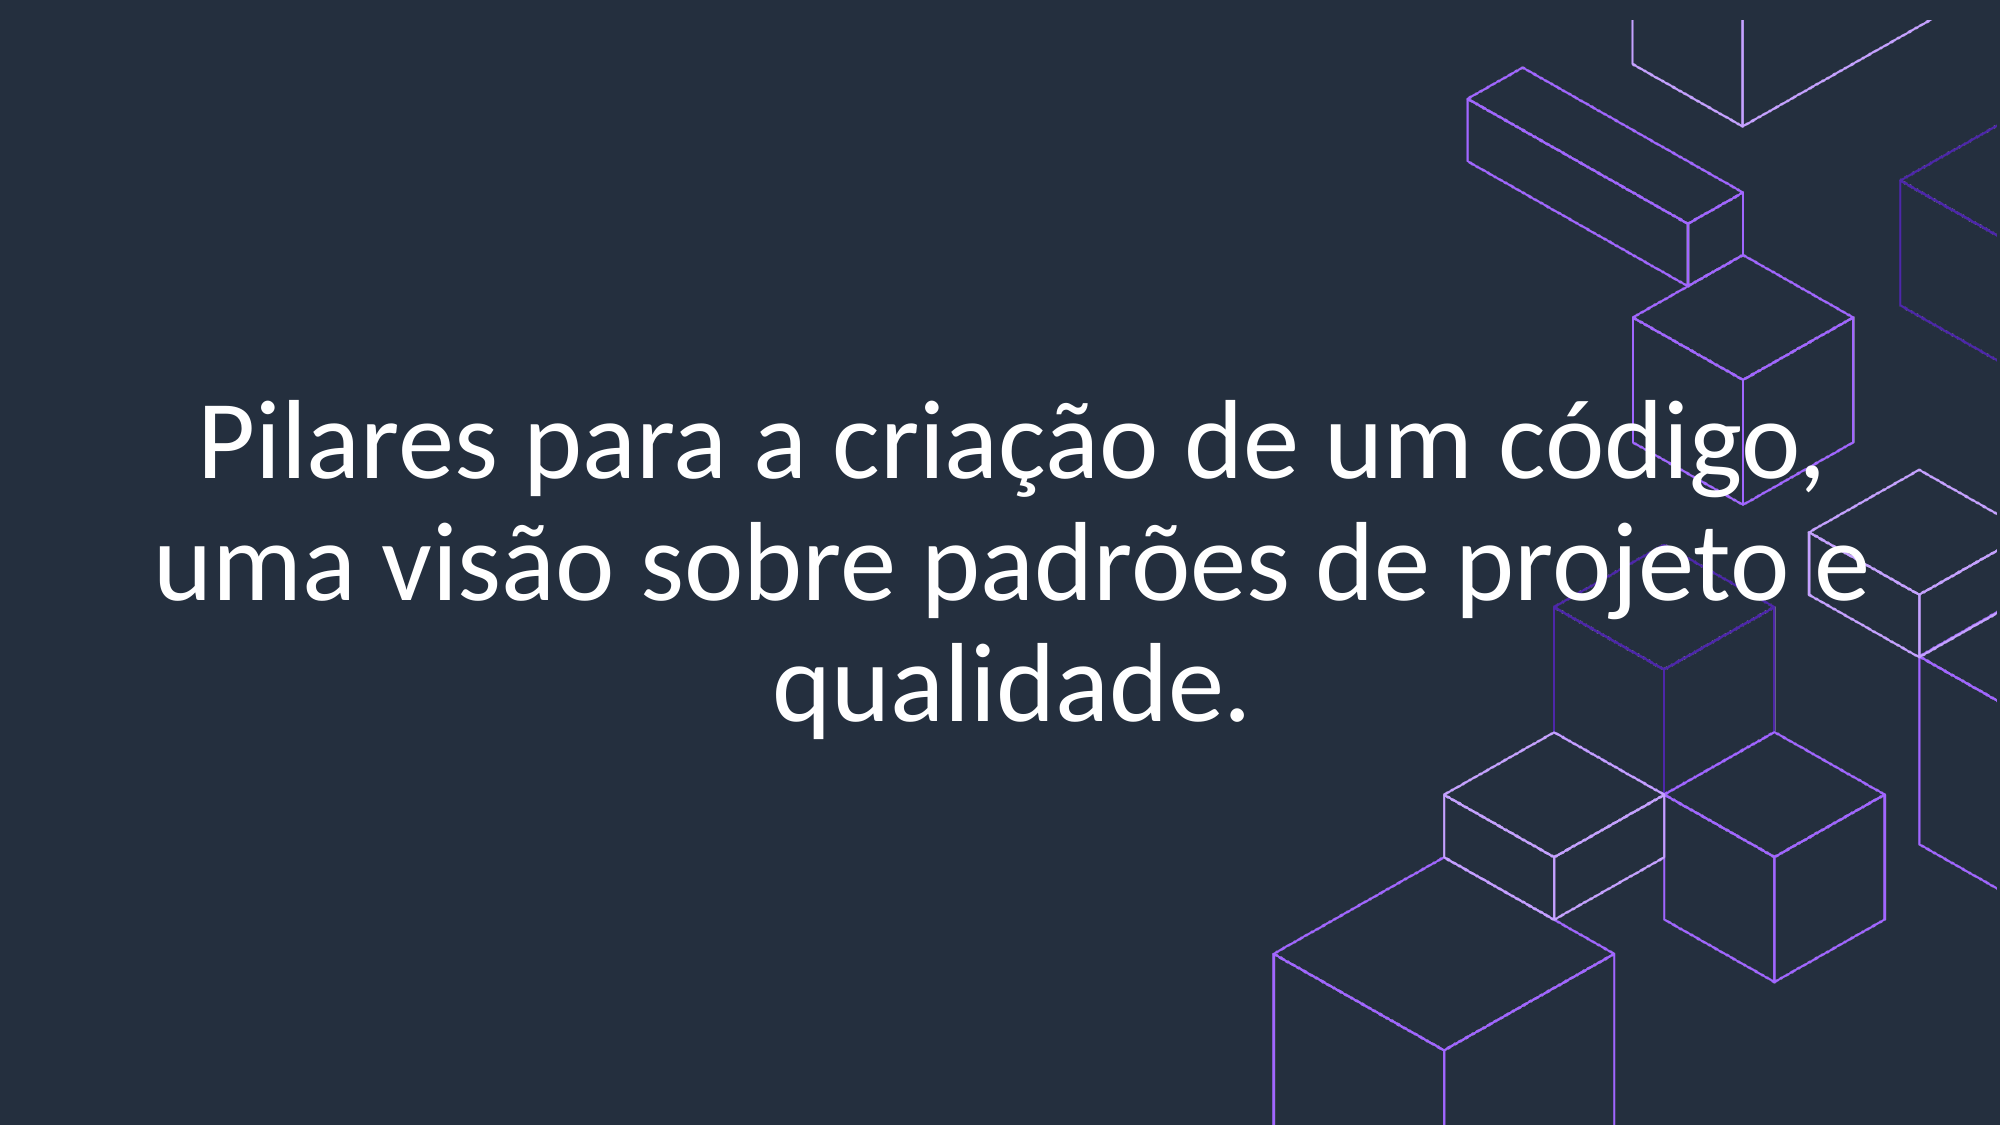

# Pilares para a criação de um código, uma visão sobre padrões de projeto e qualidade.